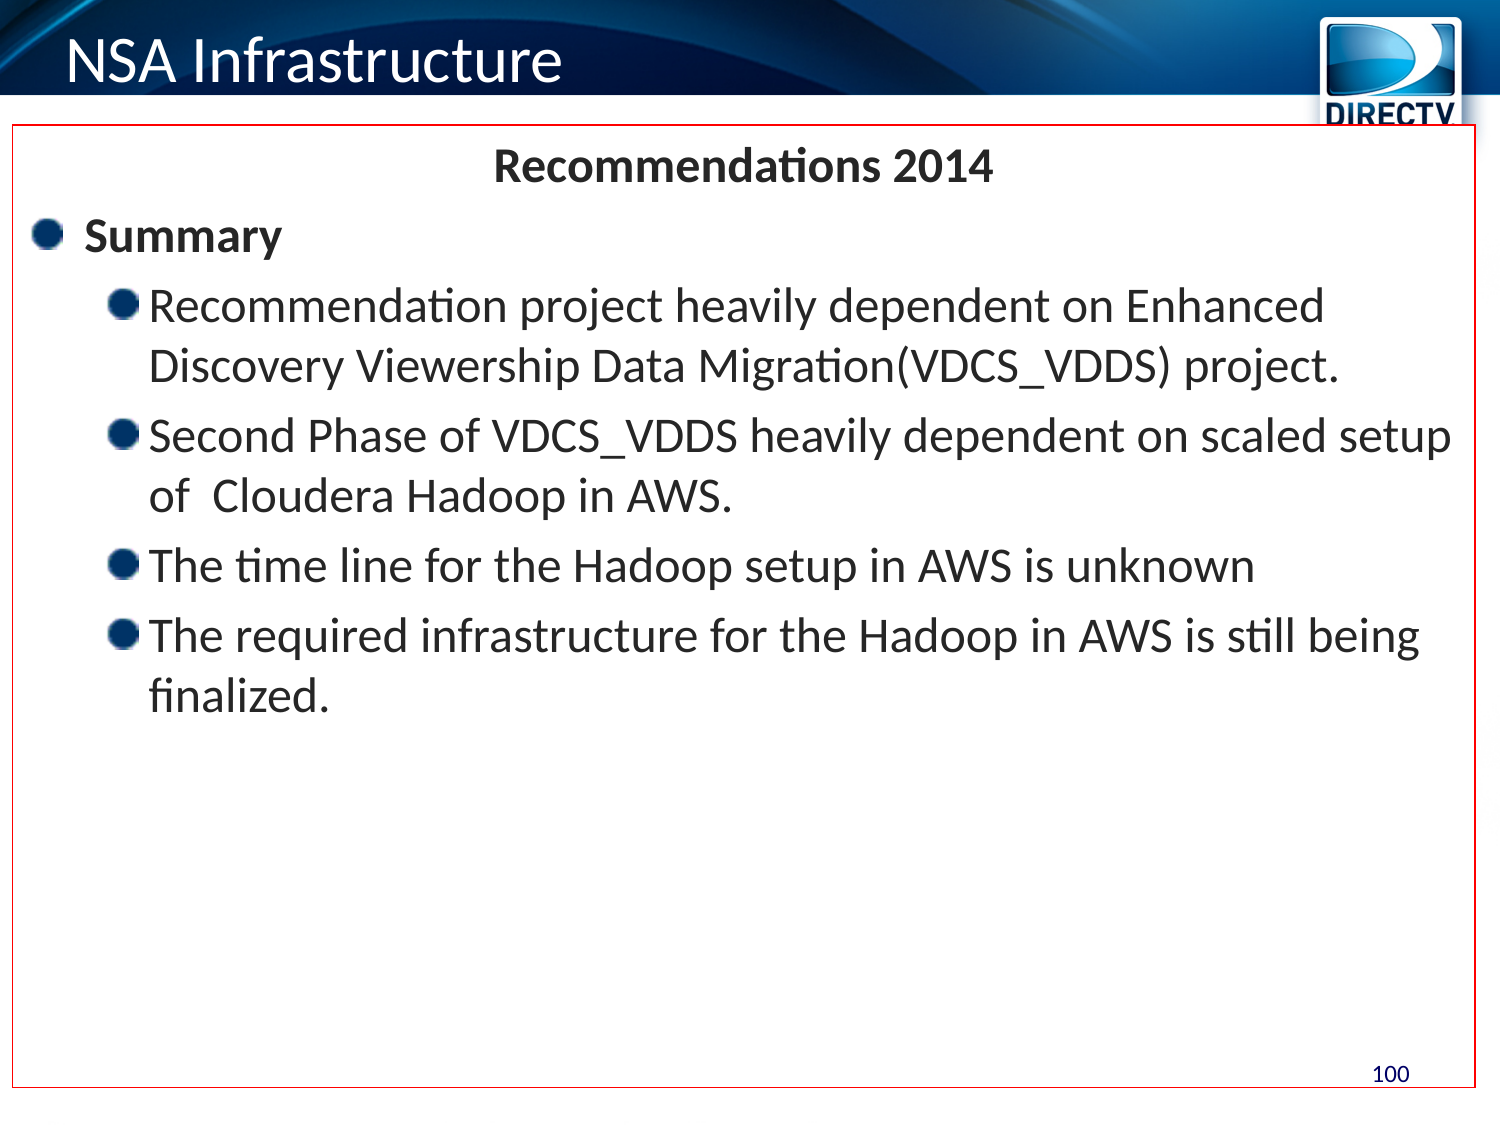

# NSA Infrastructure
Recommendations 2014
Summary
Recommendation project heavily dependent on Enhanced Discovery Viewership Data Migration(VDCS_VDDS) project.
Second Phase of VDCS_VDDS heavily dependent on scaled setup of  Cloudera Hadoop in AWS.
The time line for the Hadoop setup in AWS is unknown
The required infrastructure for the Hadoop in AWS is still being finalized.

100